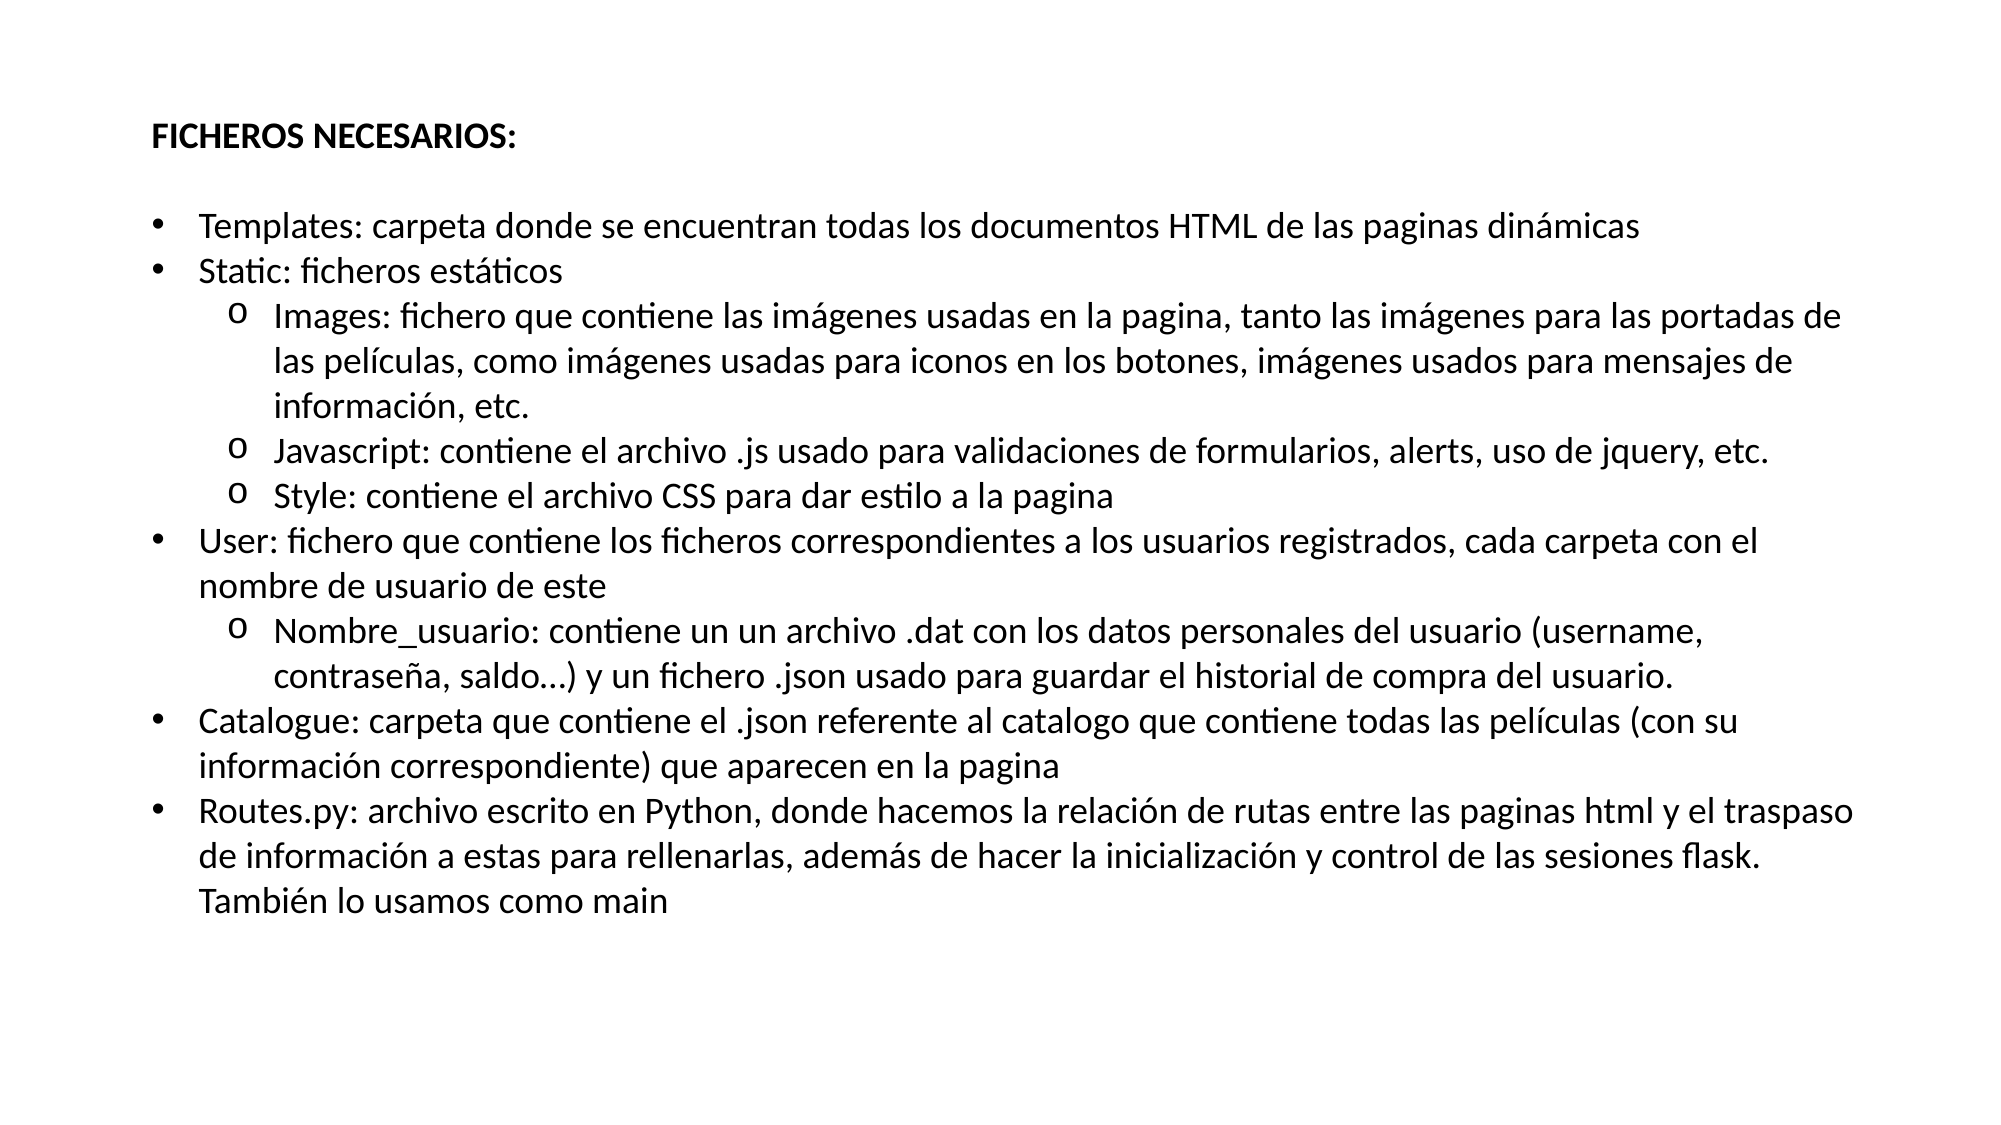

FICHEROS NECESARIOS:

Templates: carpeta donde se encuentran todas los documentos HTML de las paginas dinámicas
Static: ficheros estáticos
Images: fichero que contiene las imágenes usadas en la pagina, tanto las imágenes para las portadas de las películas, como imágenes usadas para iconos en los botones, imágenes usados para mensajes de información, etc.
Javascript: contiene el archivo .js usado para validaciones de formularios, alerts, uso de jquery, etc.
Style: contiene el archivo CSS para dar estilo a la pagina
User: fichero que contiene los ficheros correspondientes a los usuarios registrados, cada carpeta con el nombre de usuario de este
Nombre_usuario: contiene un un archivo .dat con los datos personales del usuario (username, contraseña, saldo…) y un fichero .json usado para guardar el historial de compra del usuario.
Catalogue: carpeta que contiene el .json referente al catalogo que contiene todas las películas (con su información correspondiente) que aparecen en la pagina
Routes.py: archivo escrito en Python, donde hacemos la relación de rutas entre las paginas html y el traspaso de información a estas para rellenarlas, además de hacer la inicialización y control de las sesiones flask. También lo usamos como main